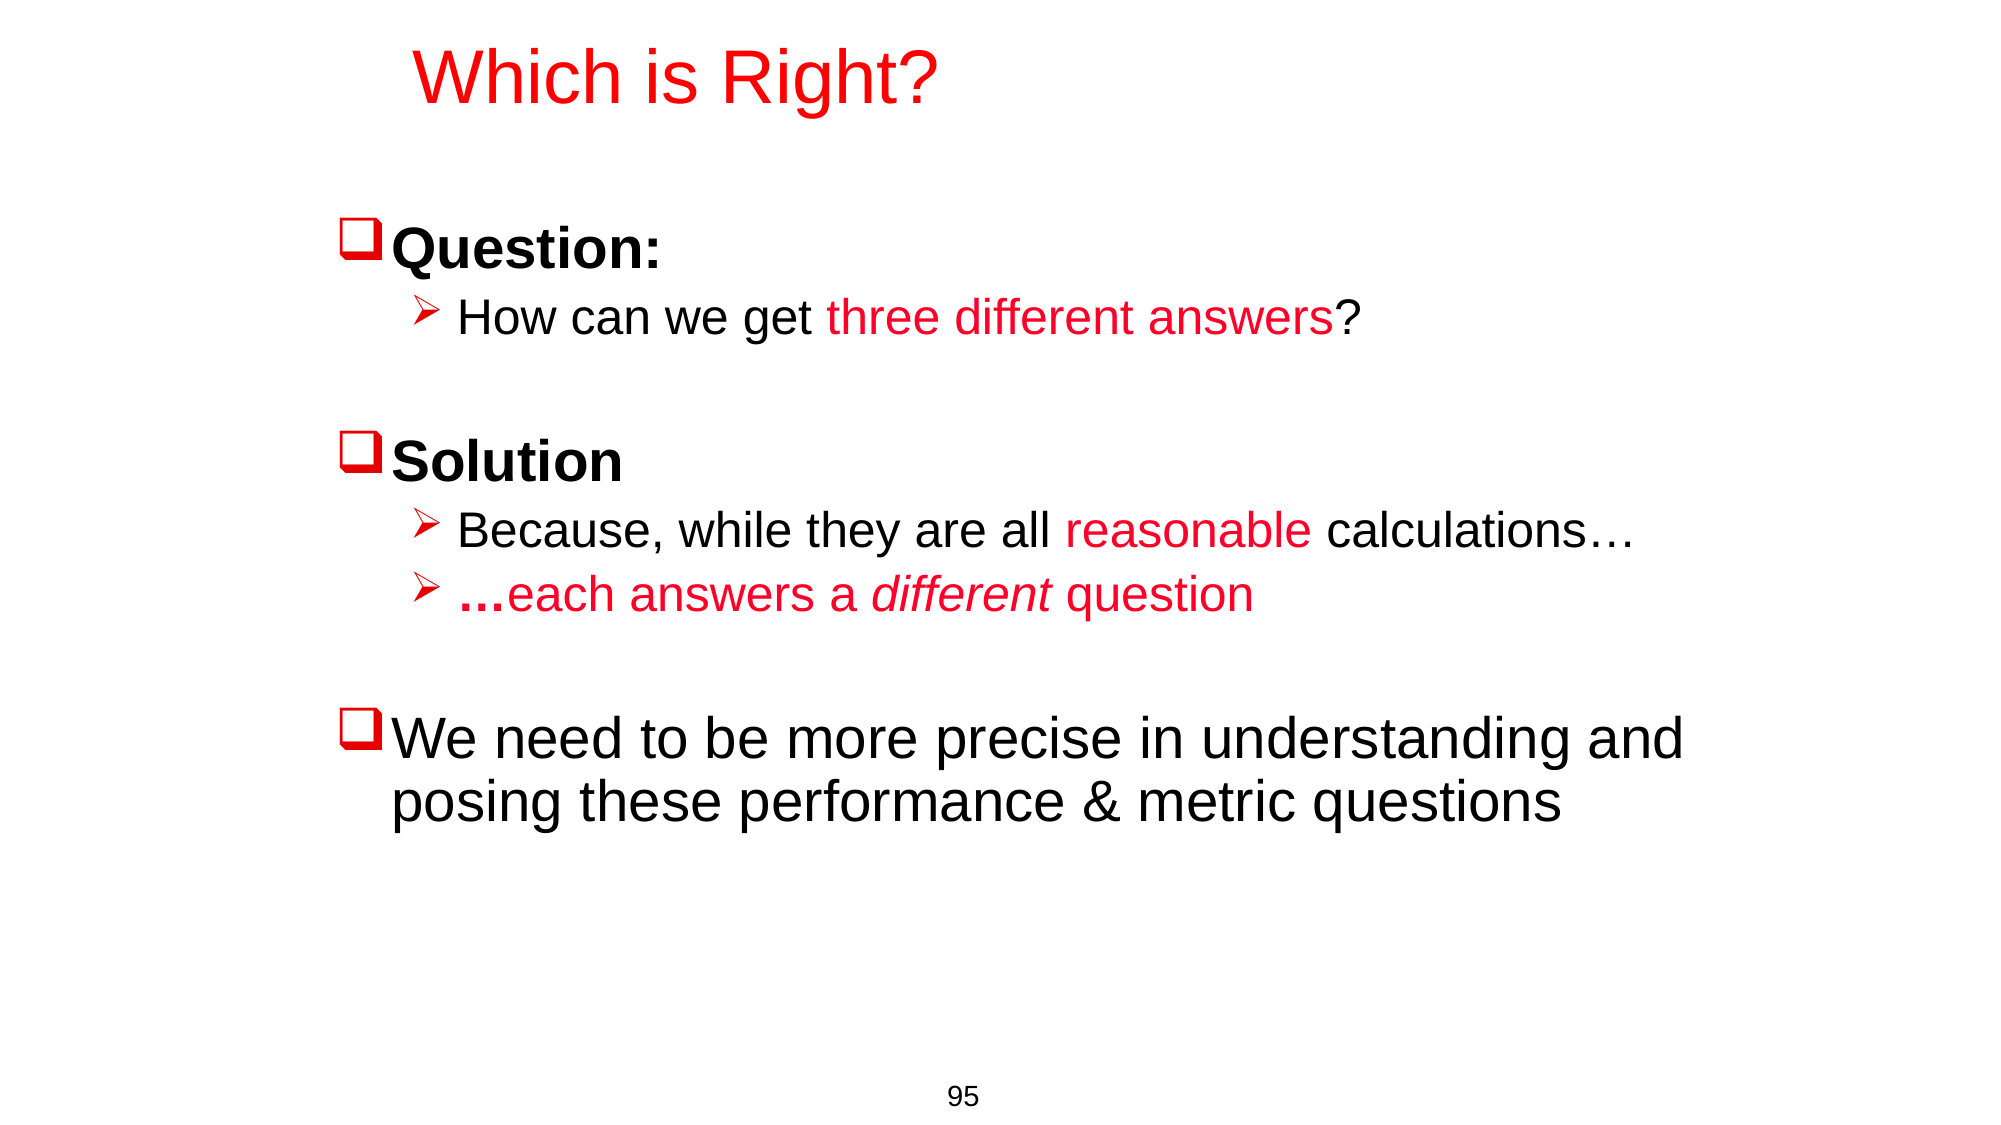

# Which is Right?
Question:
How can we get three different answers?

Solution
Because, while they are all reasonable calculations…
…each answers a different question

We need to be more precise in understanding and posing these performance & metric questions